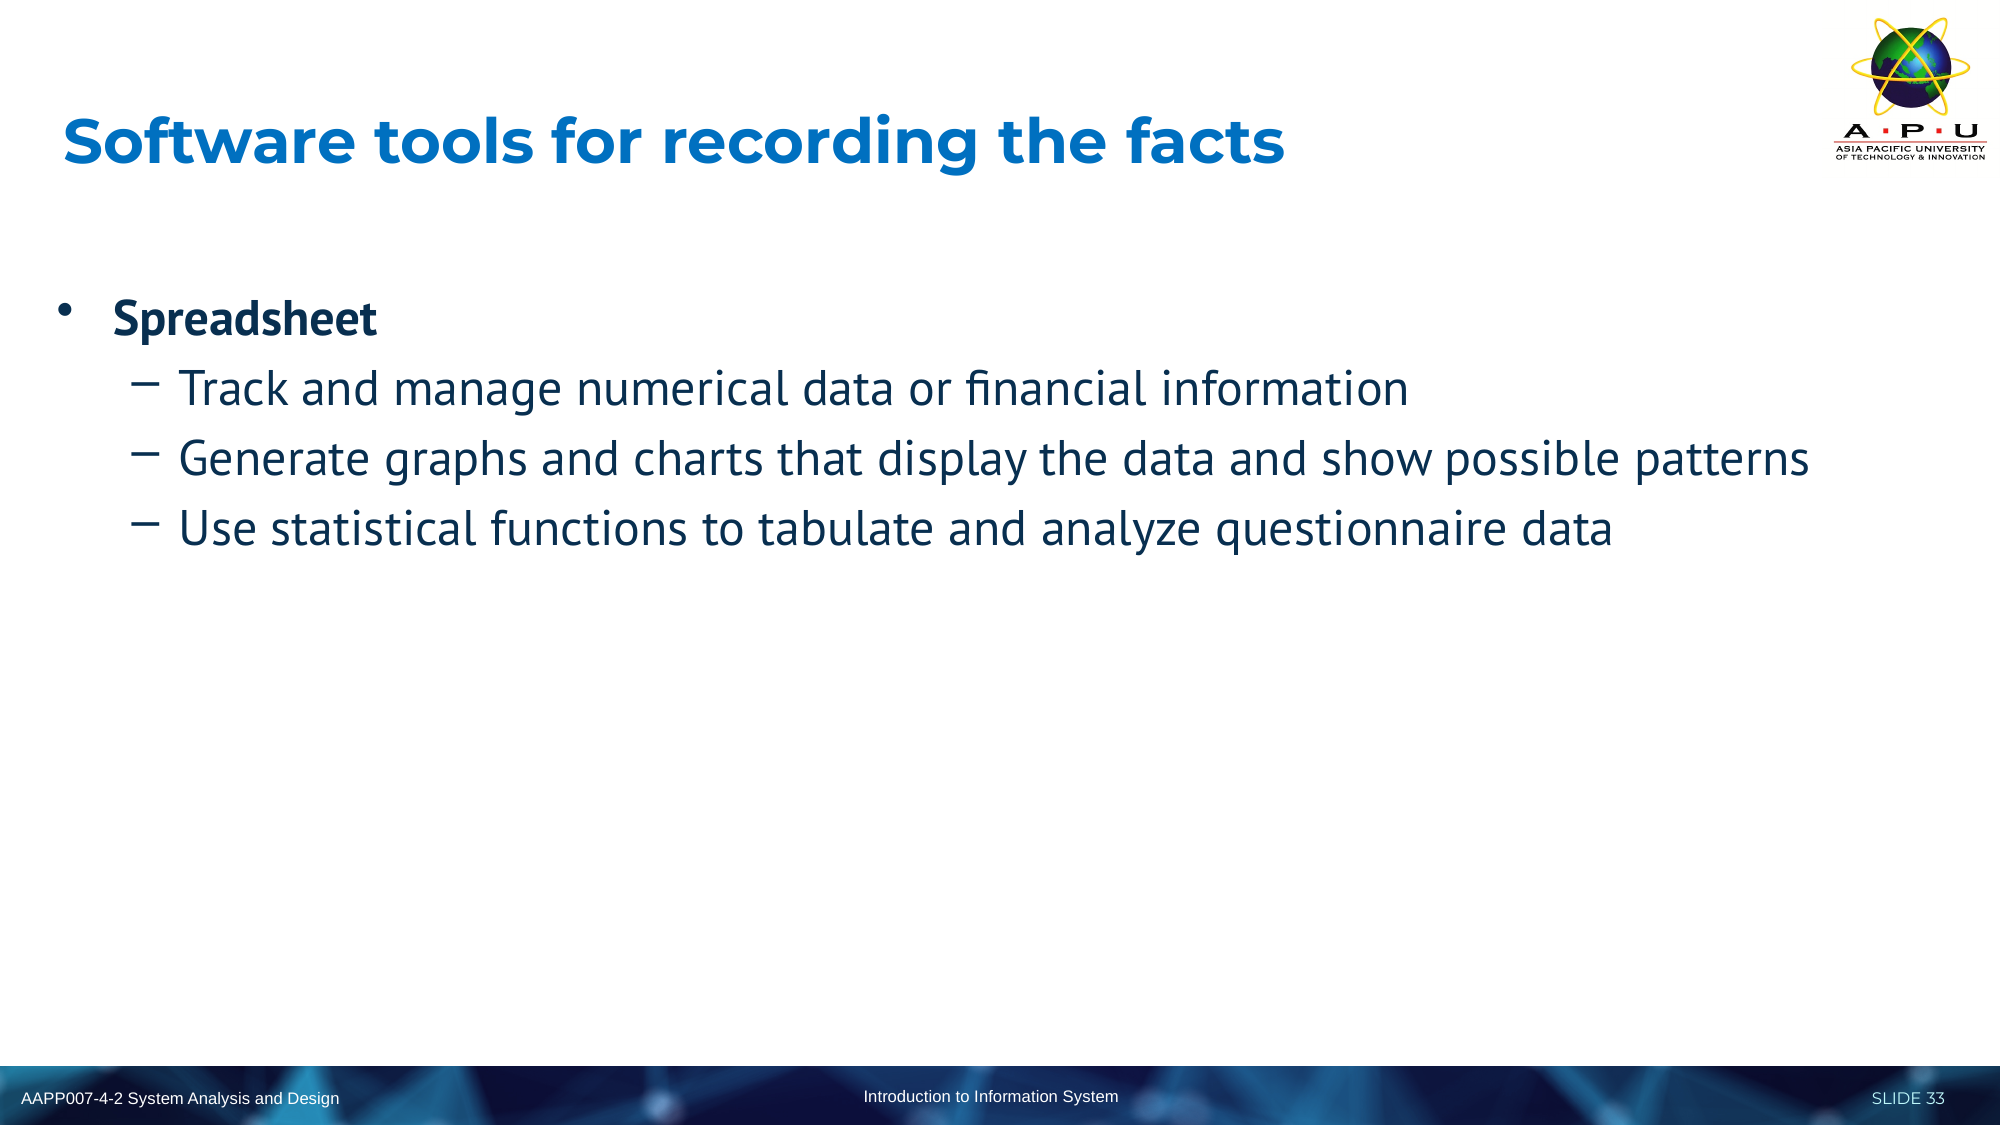

# Software tools for recording the facts
Spreadsheet
Track and manage numerical data or financial information
Generate graphs and charts that display the data and show possible patterns
Use statistical functions to tabulate and analyze questionnaire data